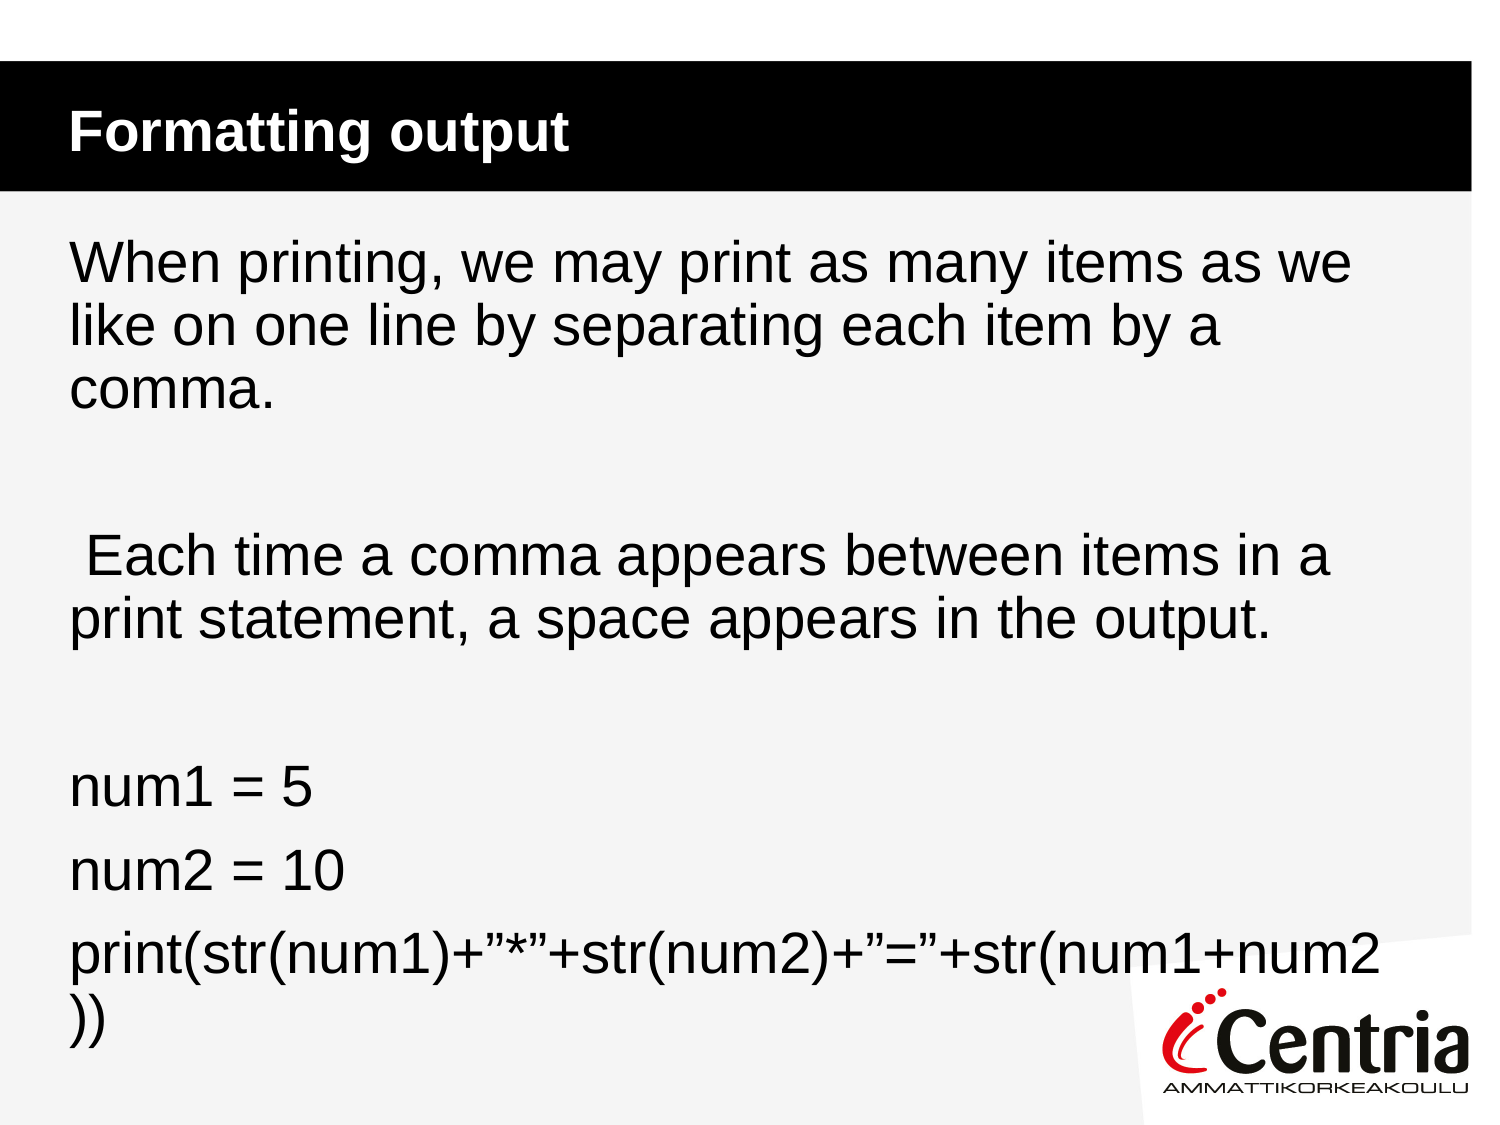

Formatting output
When printing, we may print as many items as we like on one line by separating each item by a comma.

 Each time a comma appears between items in a print statement, a space appears in the output.

num1 = 5
num2 = 10
print(str(num1)+”*”+str(num2)+”=”+str(num1+num2))